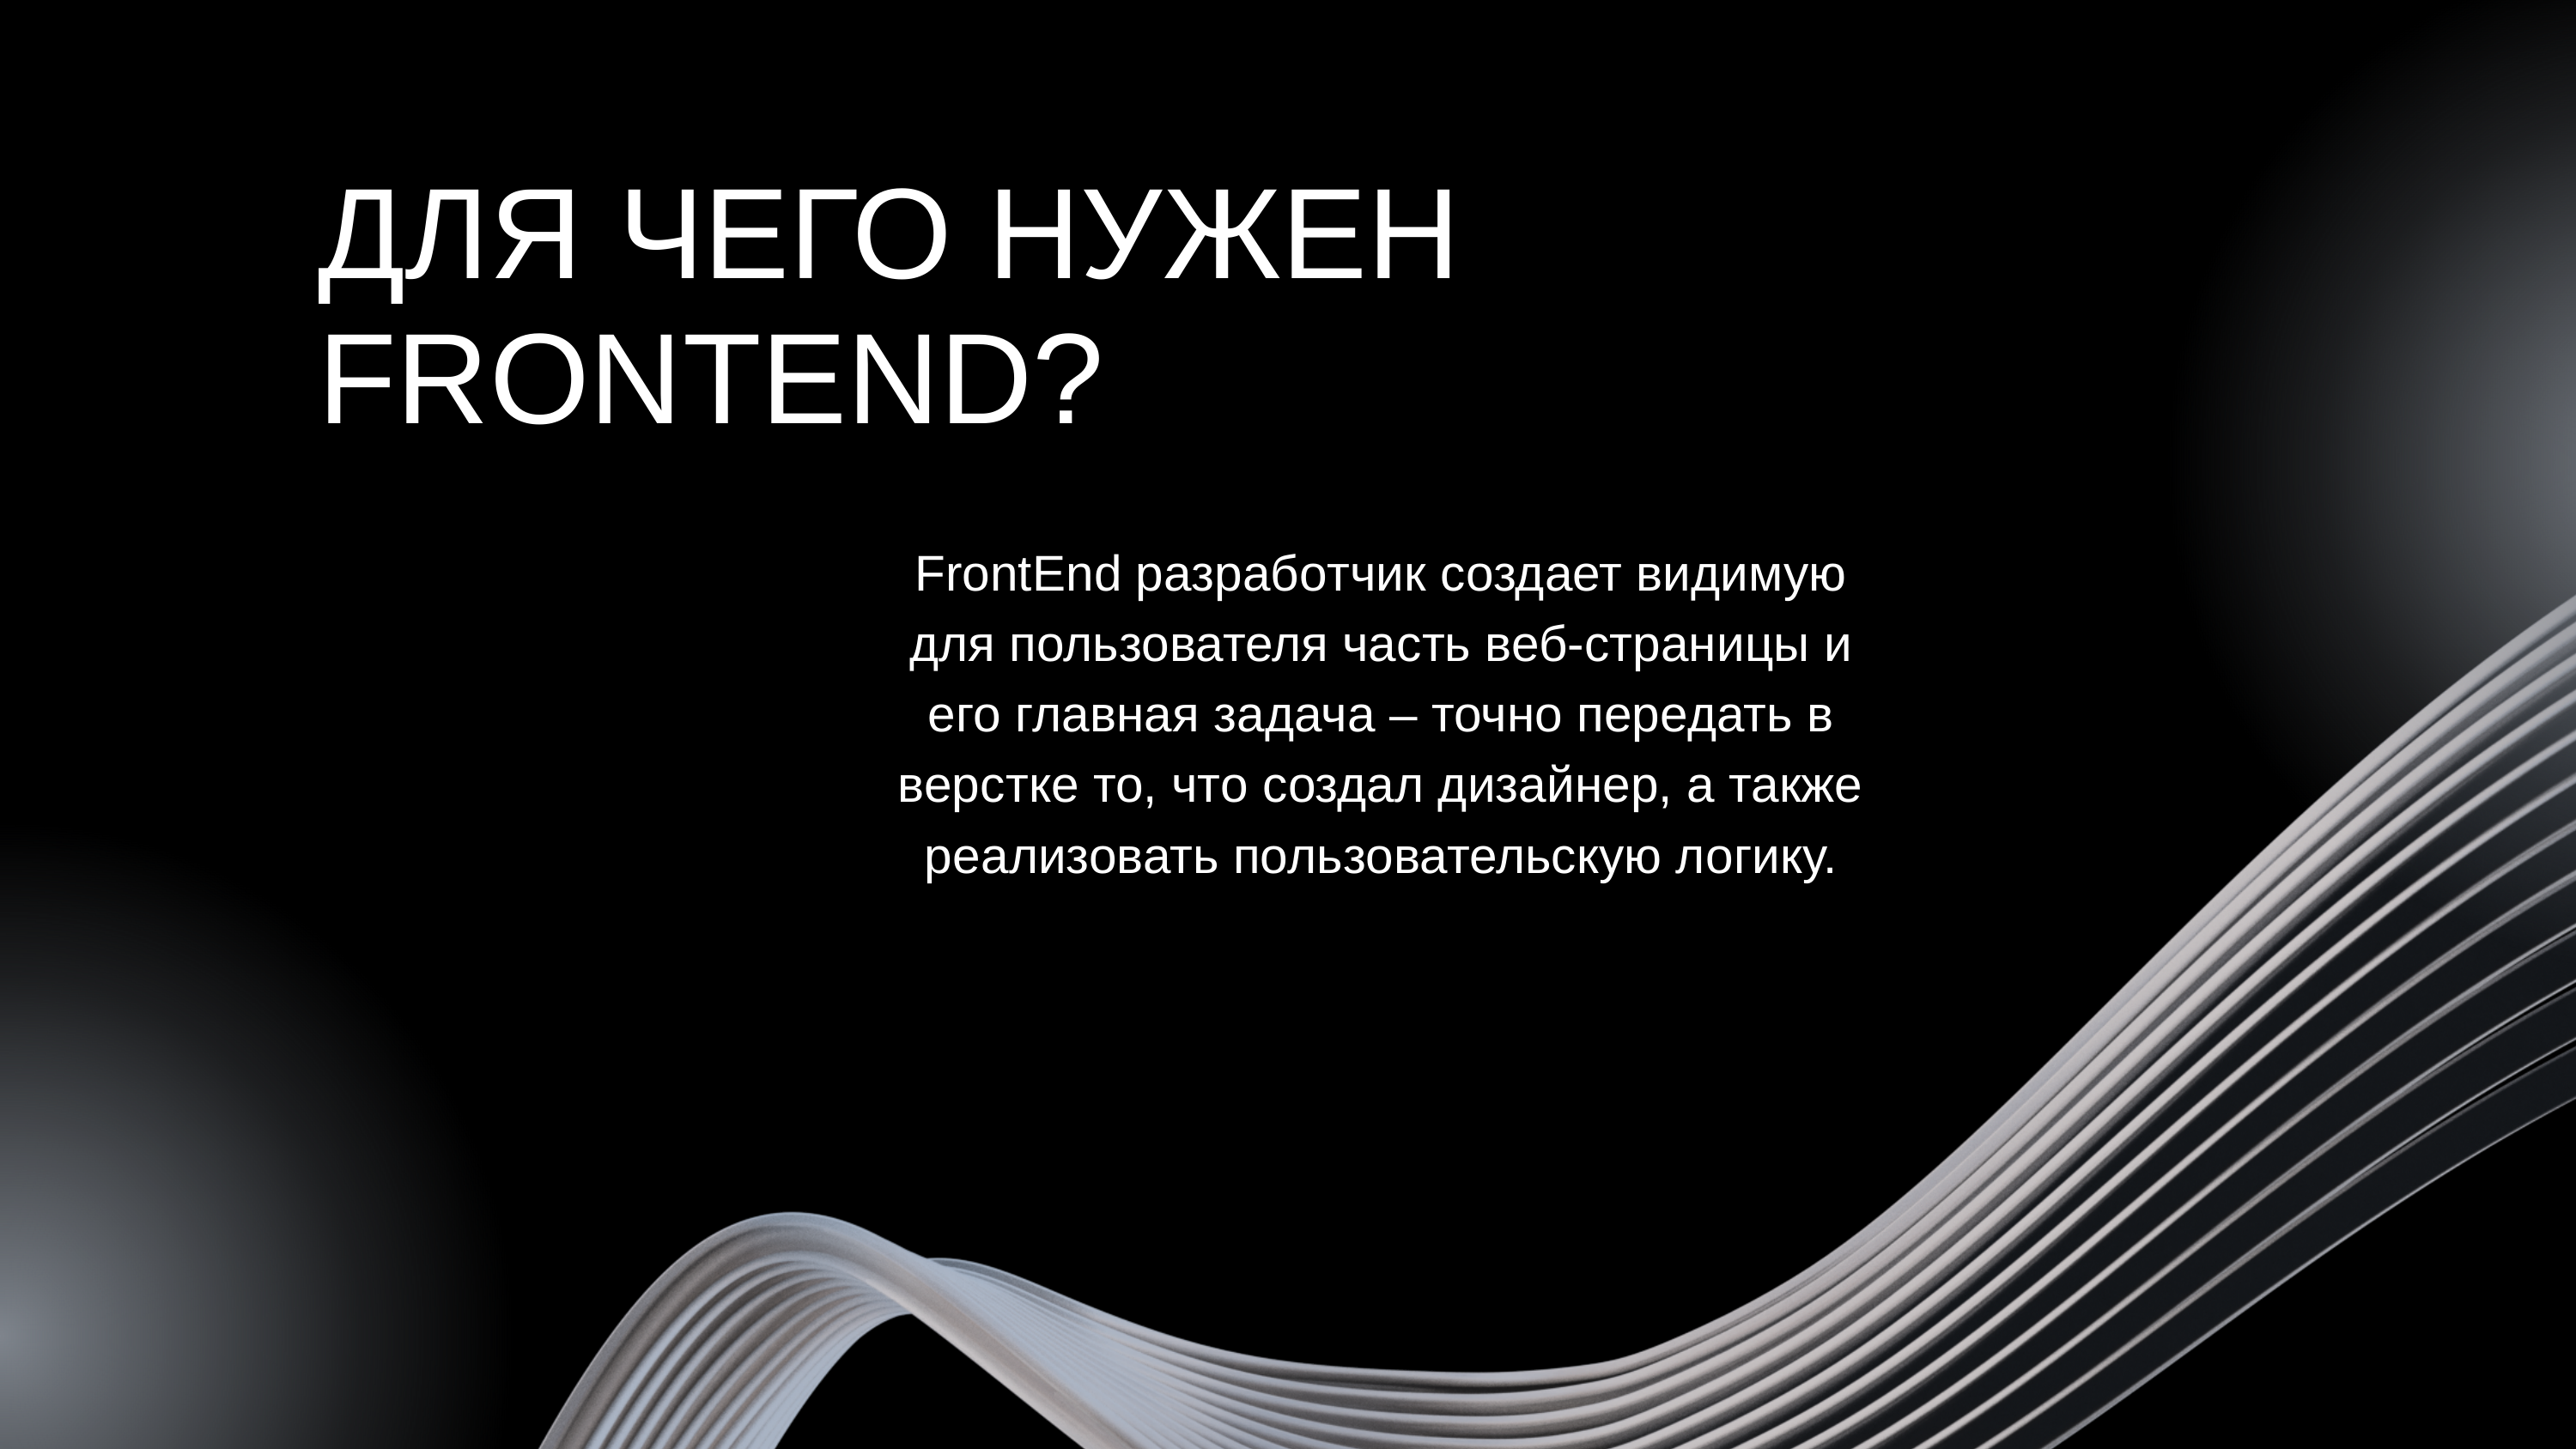

ДЛЯ ЧЕГО НУЖЕН FRONTEND?
FrontEnd разработчик создает видимую для пользователя часть веб-страницы и его главная задача – точно передать в верстке то, что создал дизайнер, а также реализовать пользовательскую логику.